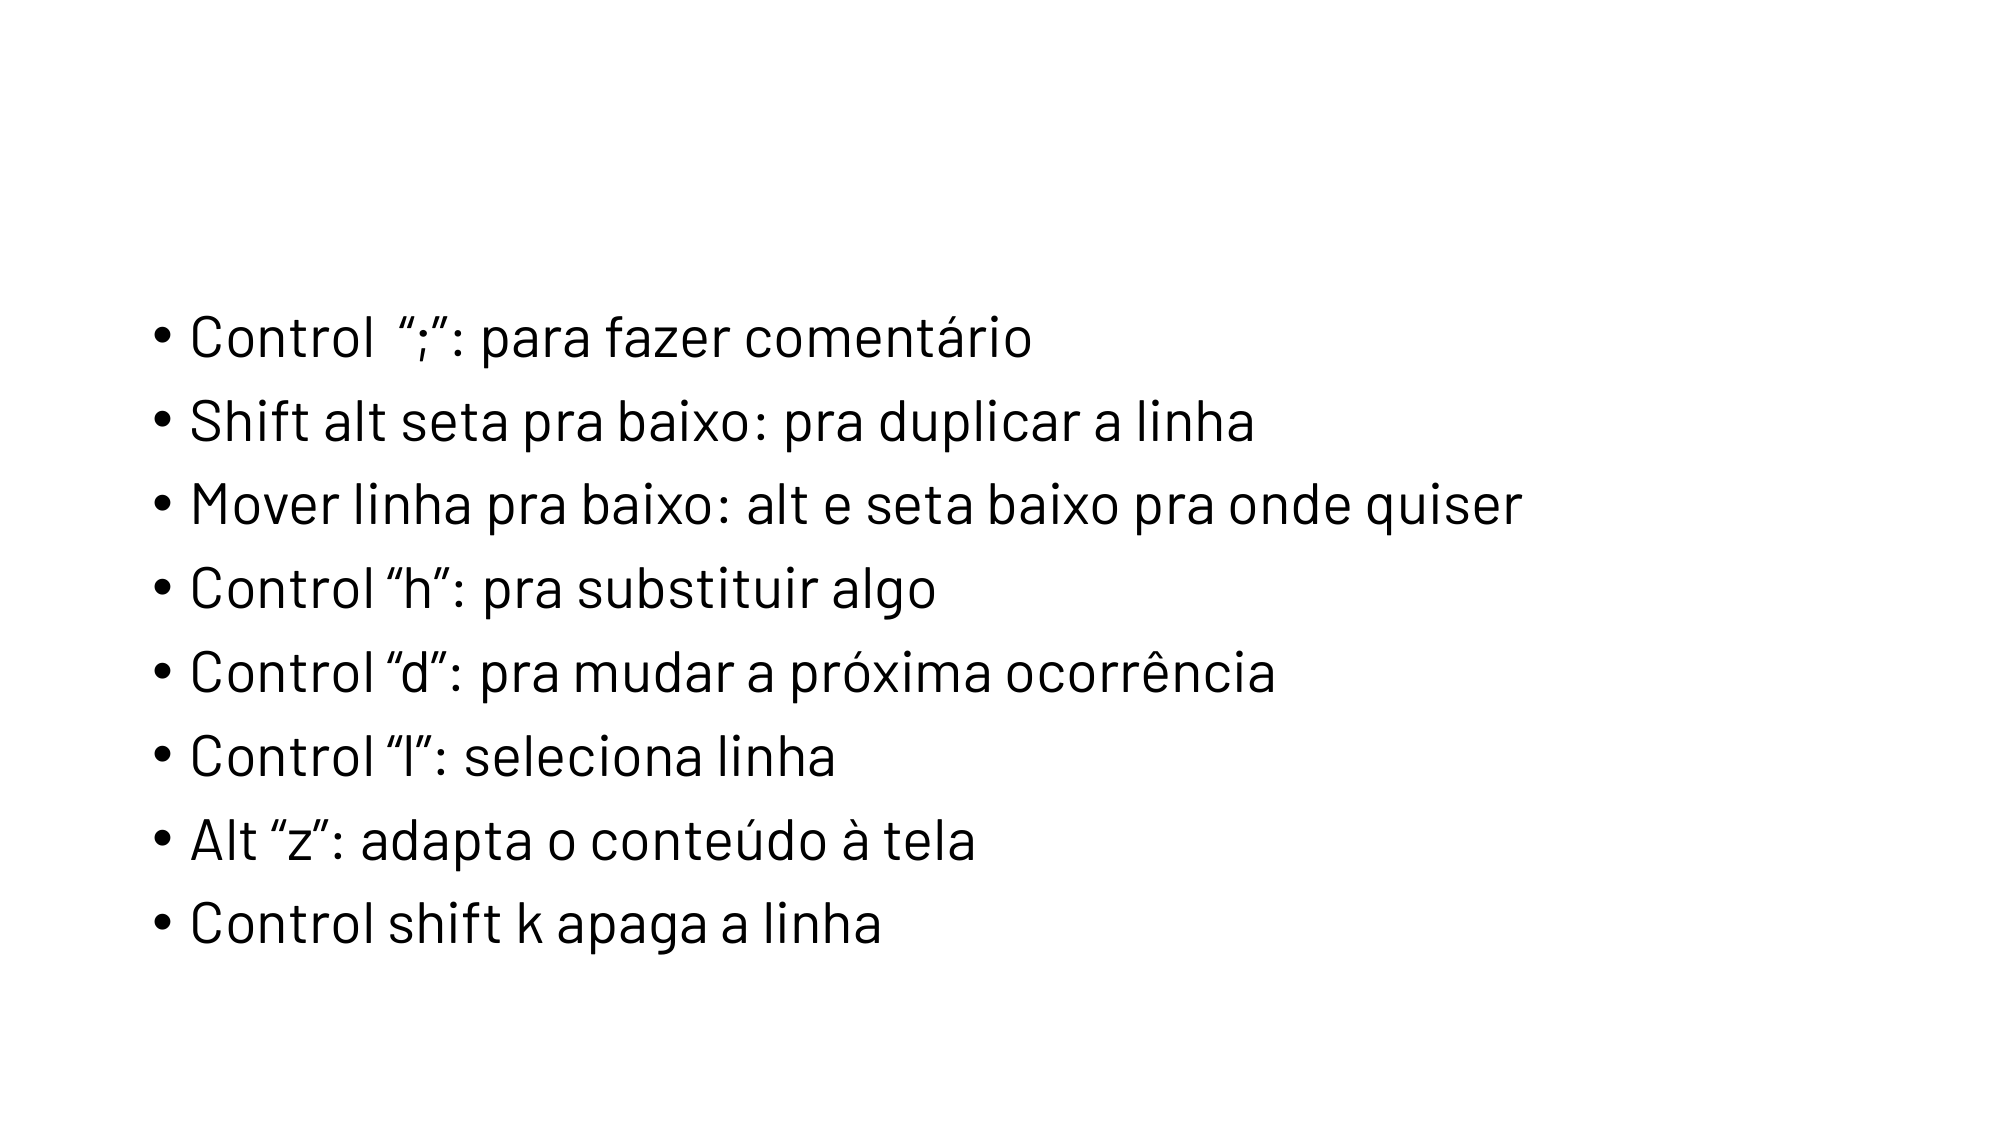

#
Control  “;”: para fazer comentário
Shift alt seta pra baixo: pra duplicar a linha
Mover linha pra baixo: alt e seta baixo pra onde quiser
Control “h”: pra substituir algo
Control “d”: pra mudar a próxima ocorrência
Control “l”: seleciona linha
Alt “z”: adapta o conteúdo à tela
Control shift k apaga a linha